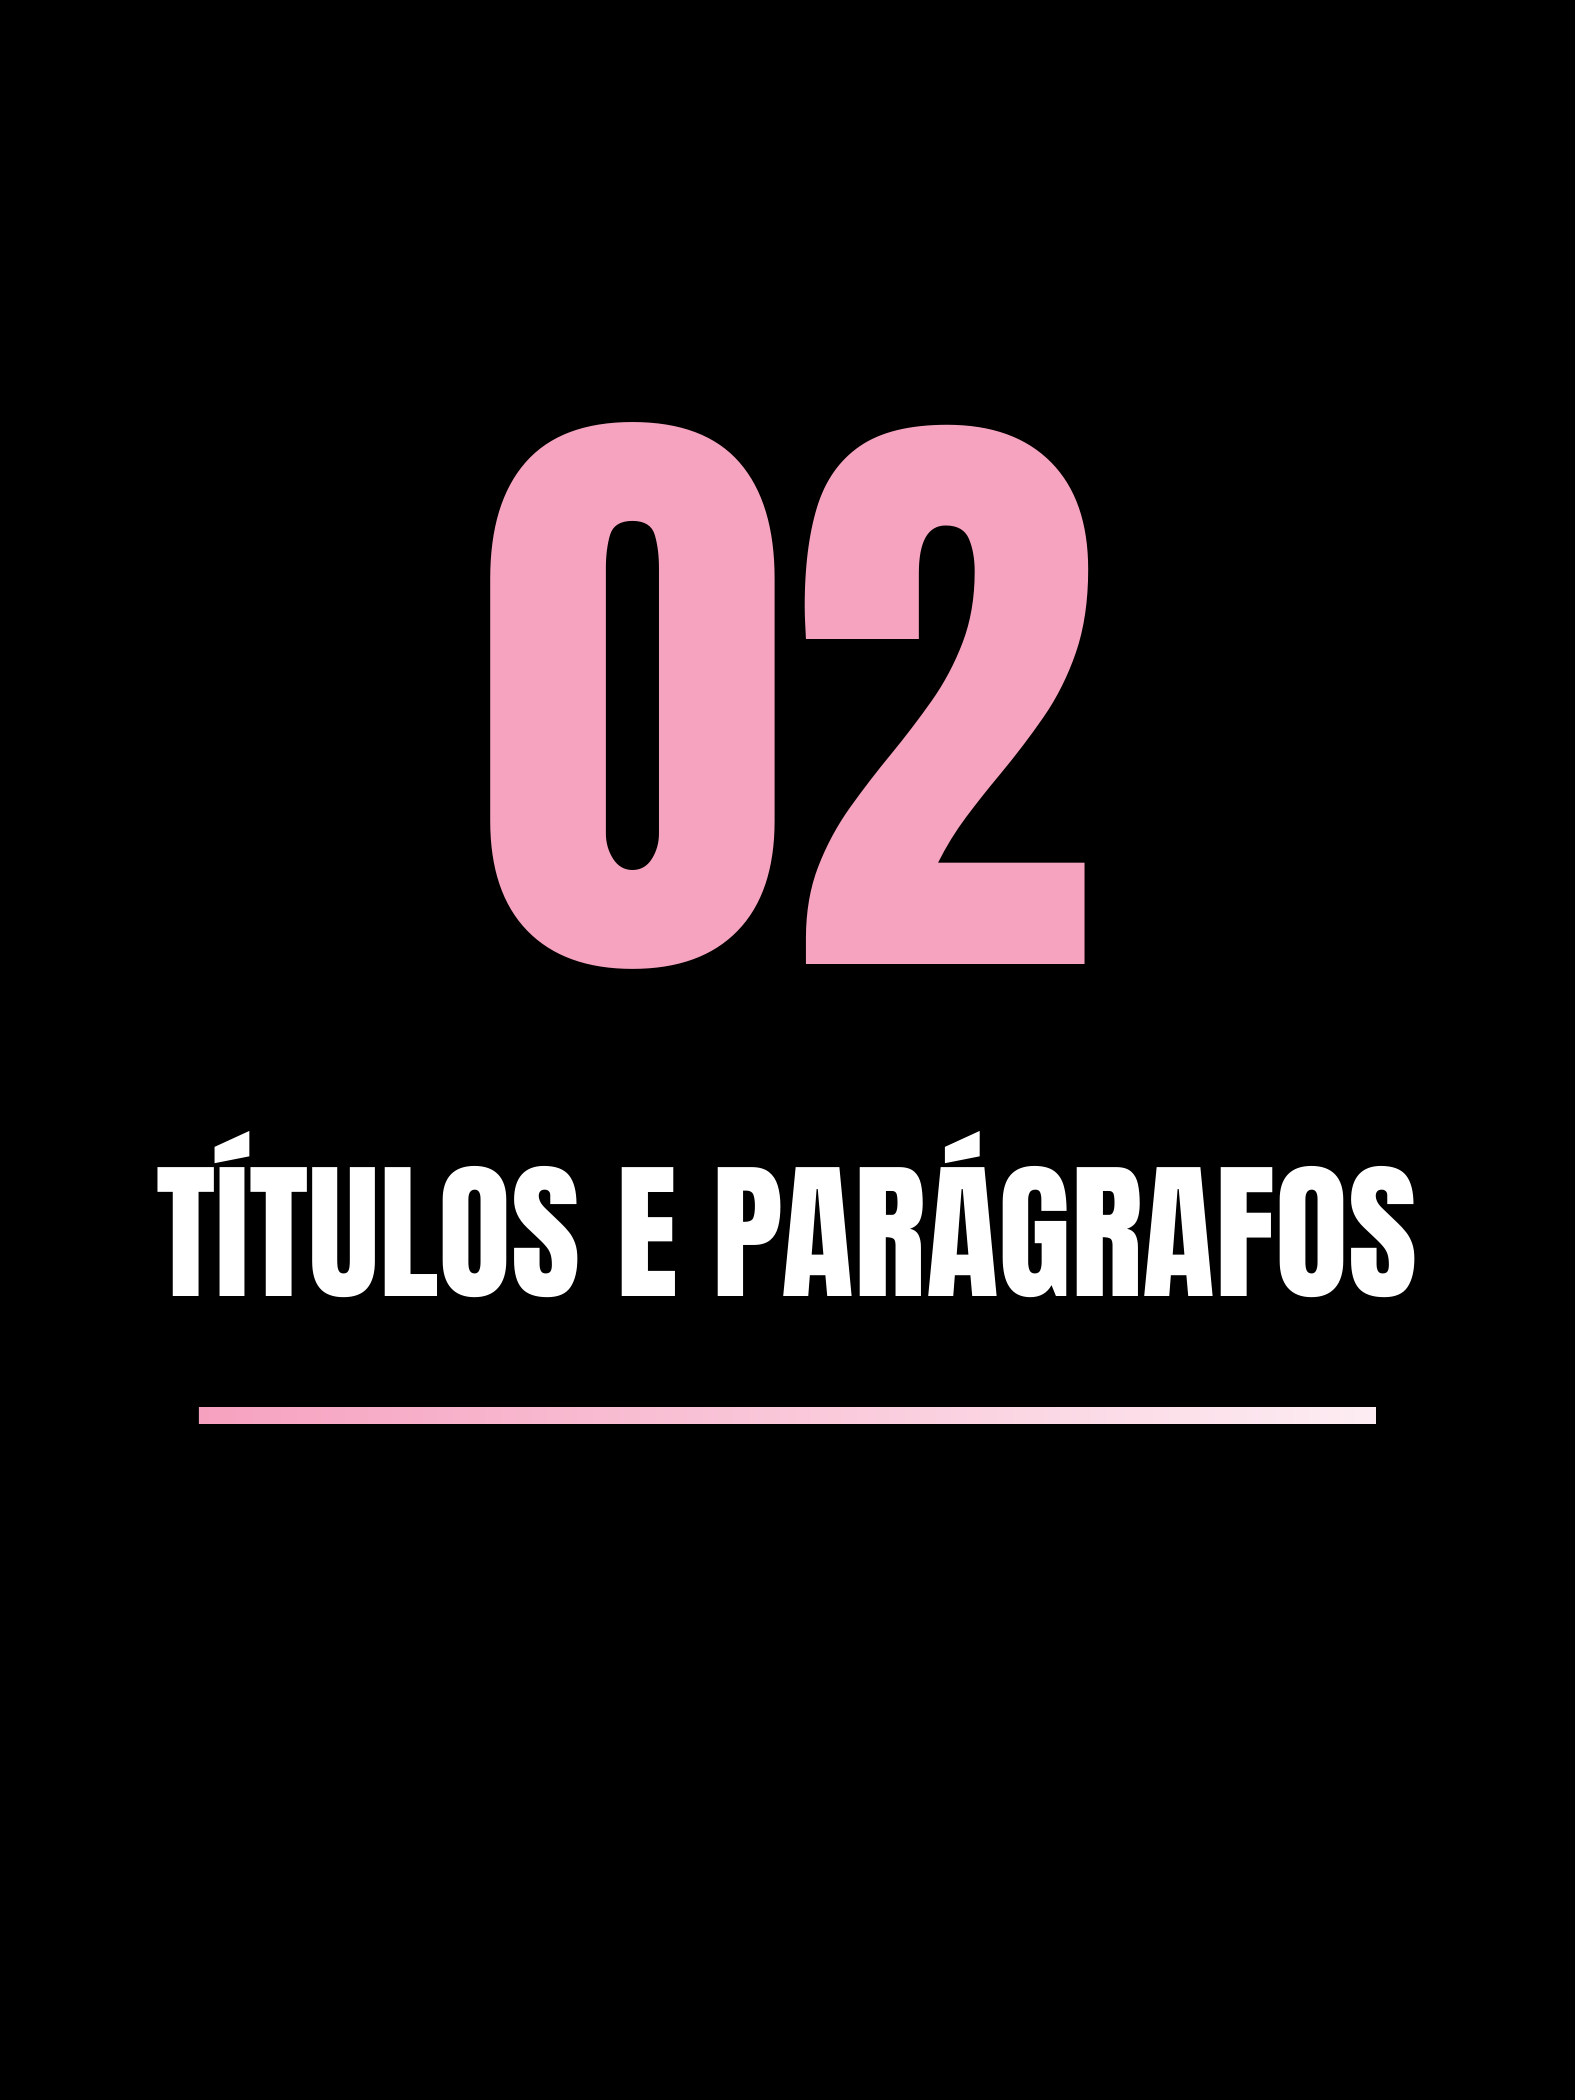

02
TÍTULOS E PARÁGRAFOS

HTML 5 MASTERS JEDI - MARCOS PELAEZ
6